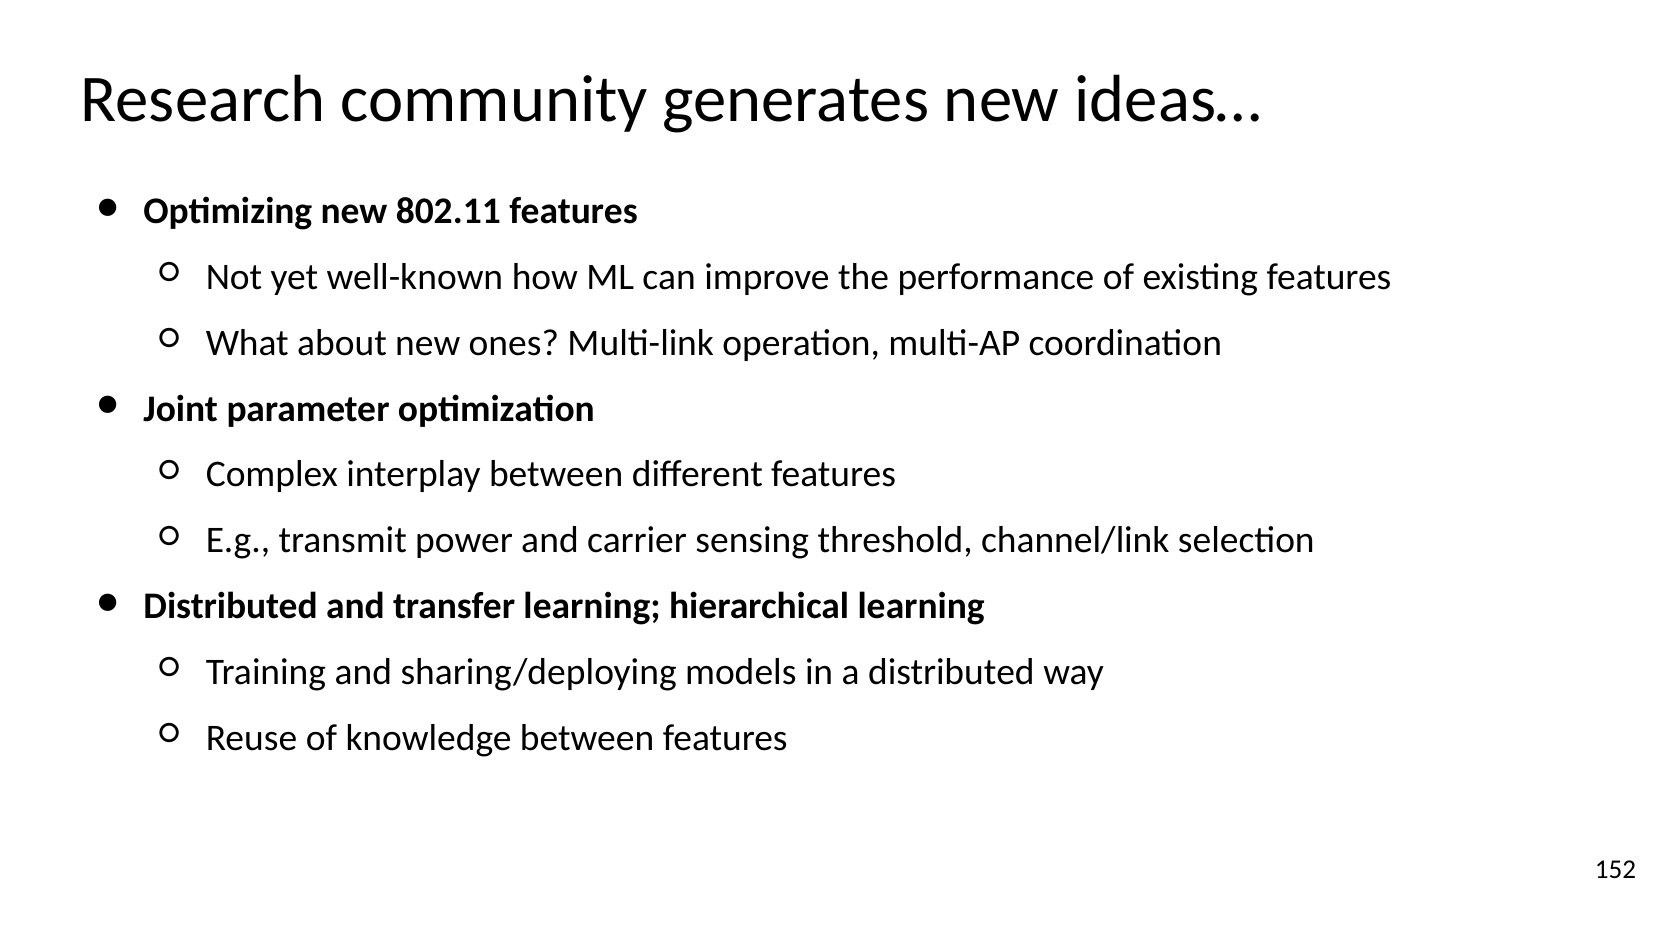

# Research community generates new ideas…
Optimizing new 802.11 features
Not yet well-known how ML can improve the performance of existing features
What about new ones? Multi-link operation, multi-AP coordination
Joint parameter optimization
Complex interplay between different features
E.g., transmit power and carrier sensing threshold, channel/link selection
Distributed and transfer learning; hierarchical learning
Training and sharing/deploying models in a distributed way
Reuse of knowledge between features

152